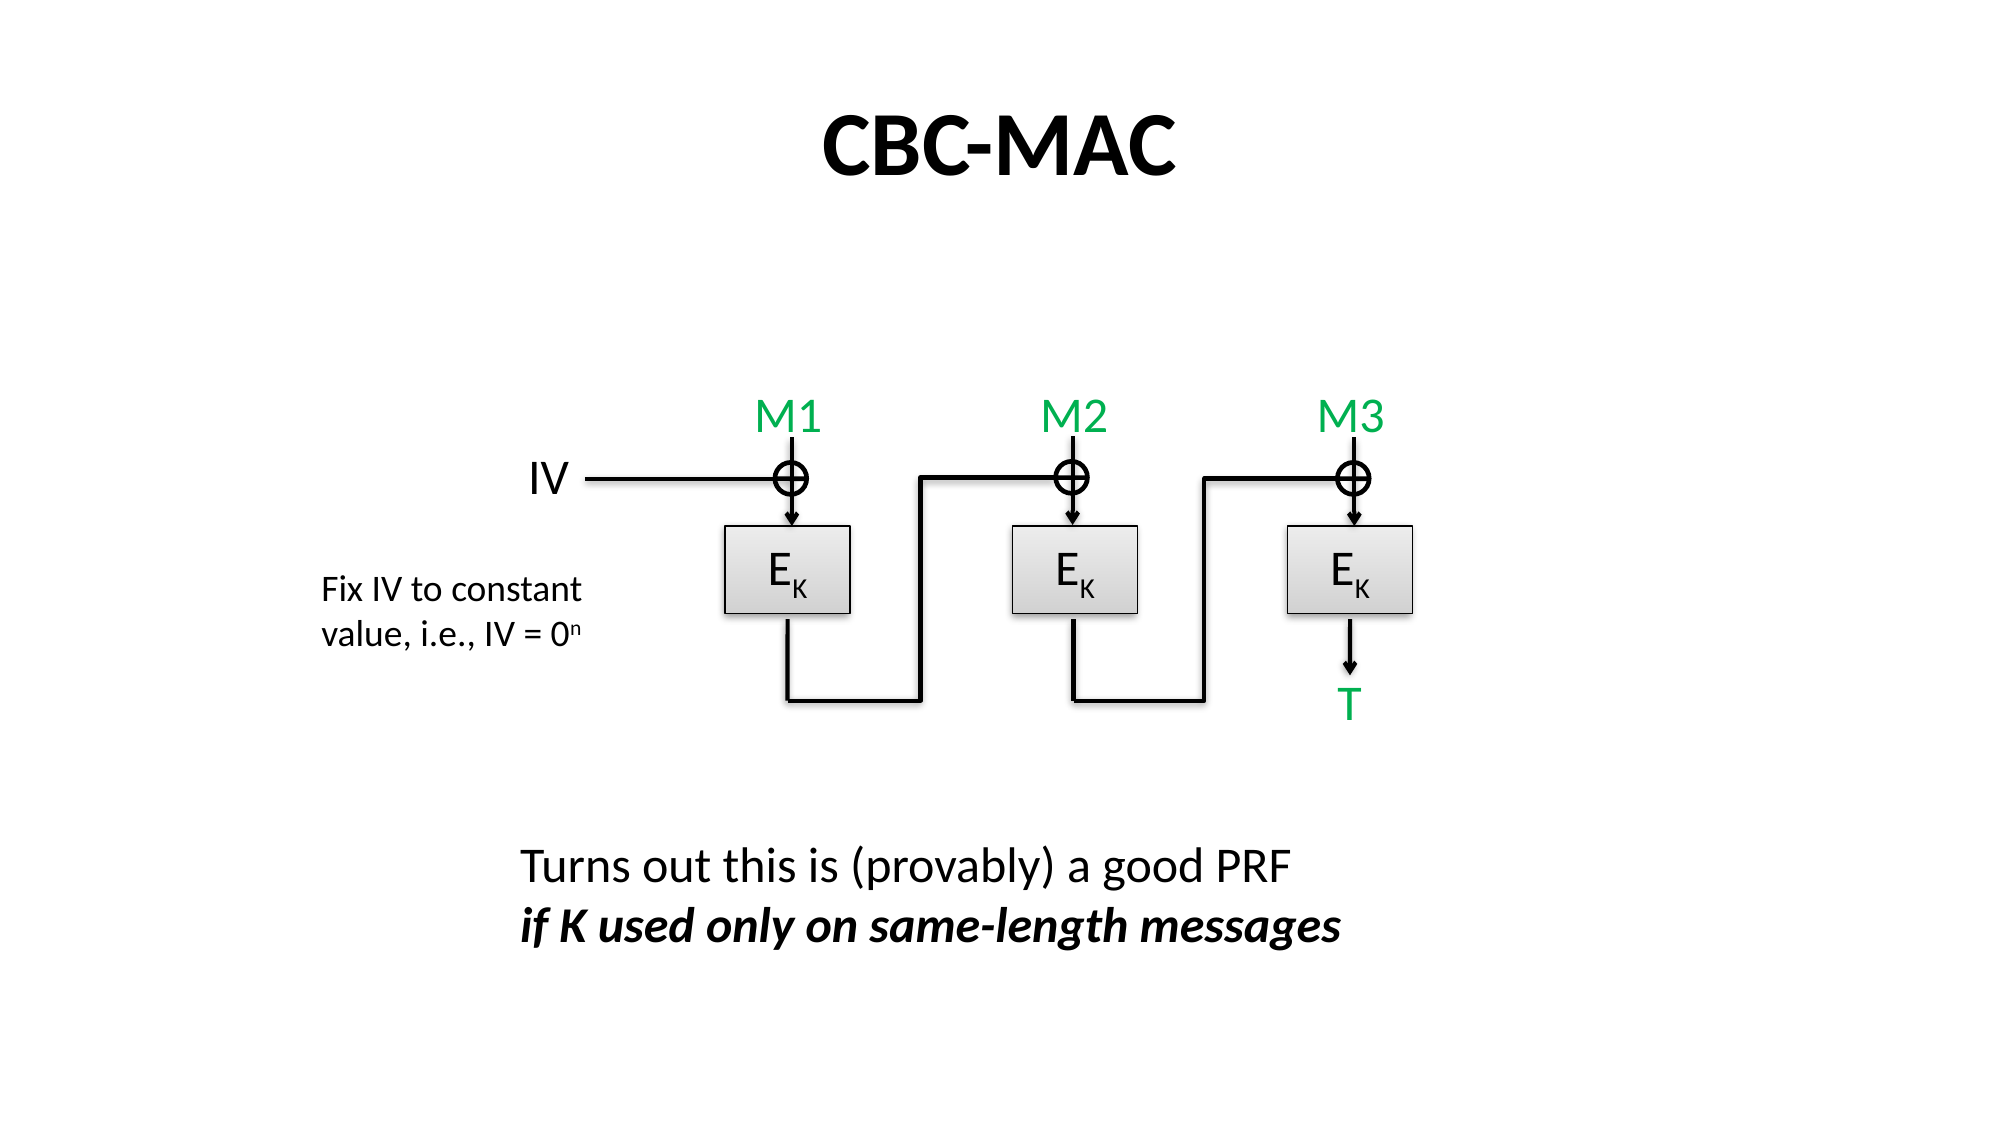

# CBC-MAC
M1
M2
M3
IV

EK
EK
EK
Fix IV to constant
value, i.e., IV = 0n
T
Turns out this is (provably) a good PRF
if K used only on same-length messages